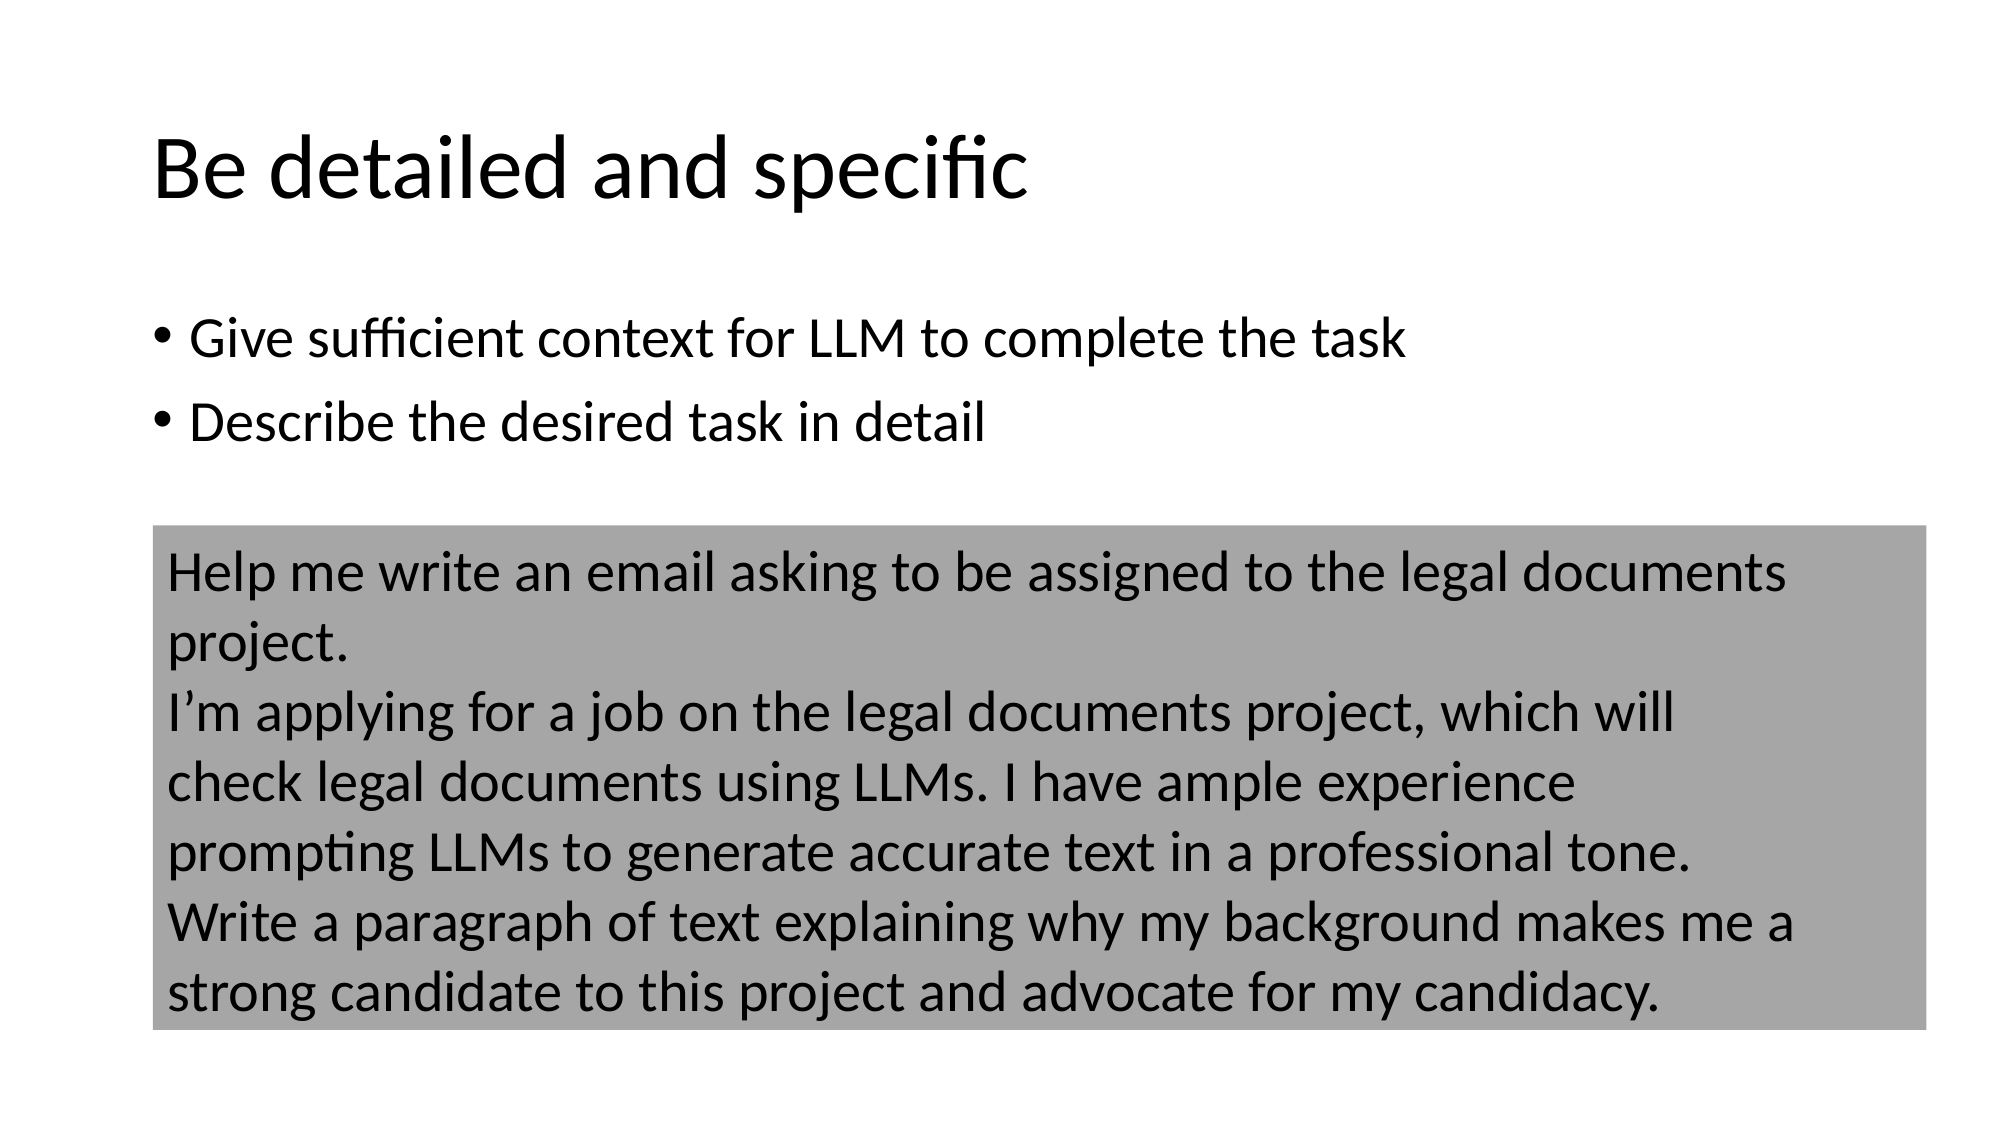

# Be detailed and specific
Give sufficient context for LLM to complete the task
Describe the desired task in detail
Help me write an email asking to be assigned to the legal documents project.
I’m applying for a job on the legal documents project, which will
check legal documents using LLMs. I have ample experience
prompting LLMs to generate accurate text in a professional tone.
Write a paragraph of text explaining why my background makes me a strong candidate to this project and advocate for my candidacy.